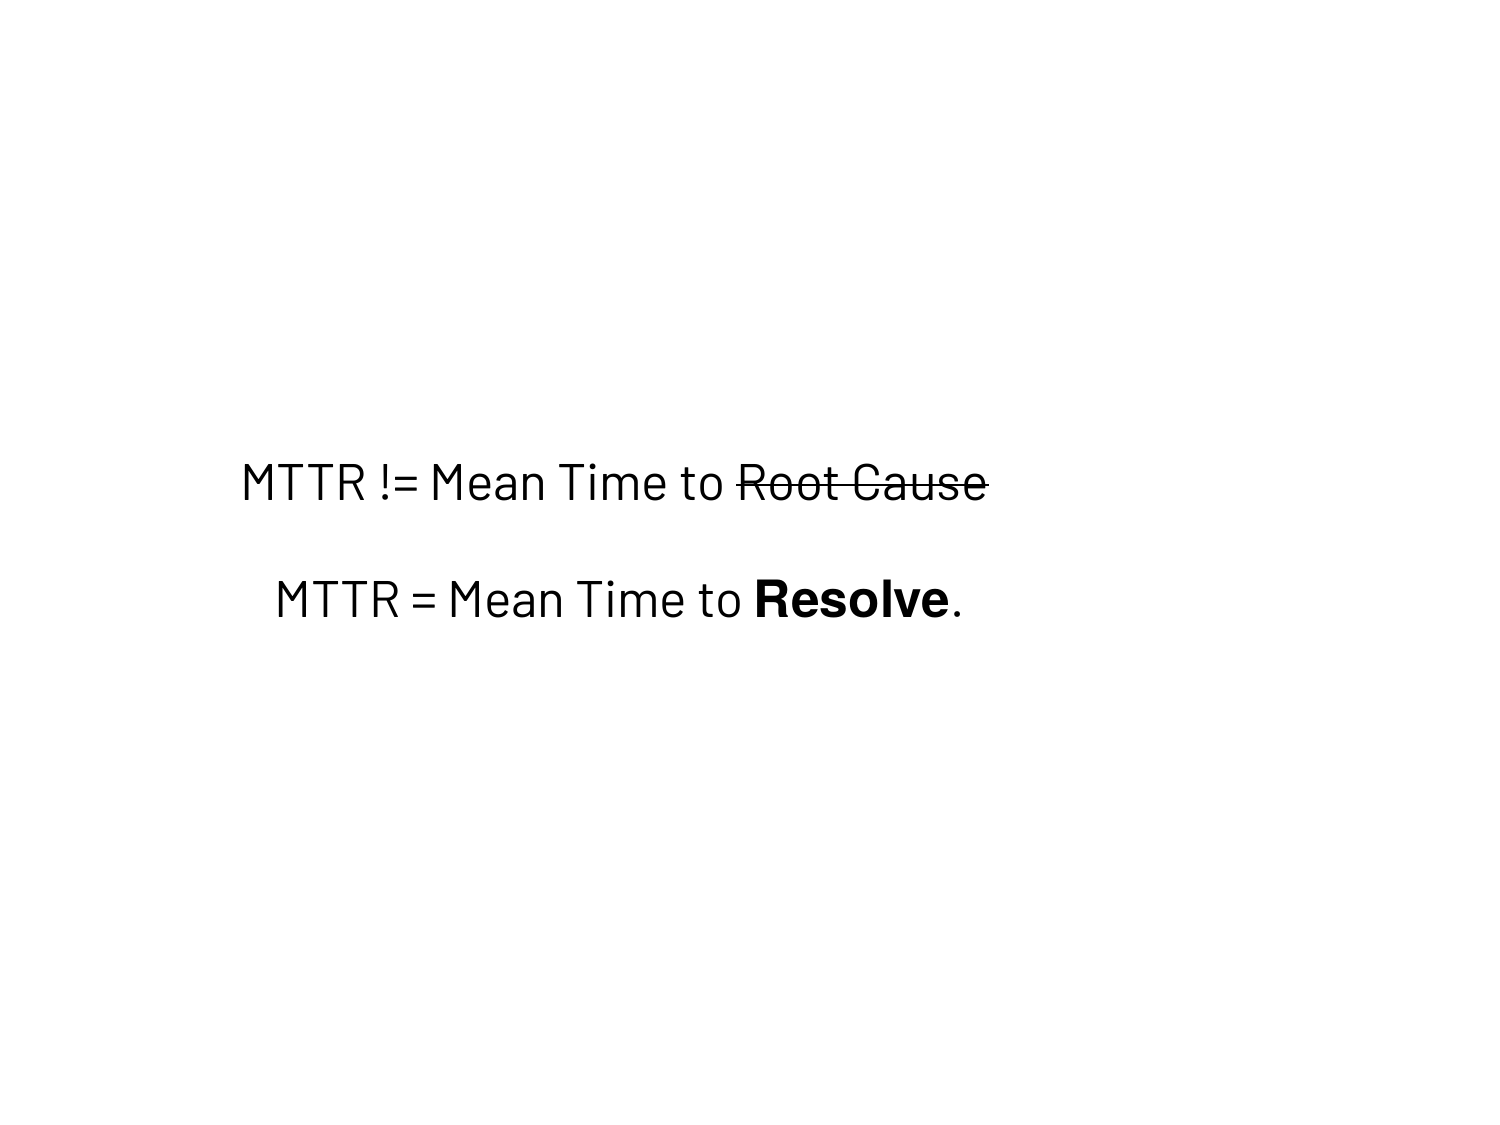

#
MTTR != Mean Time to Root Cause
MTTR = Mean Time to Resolve.